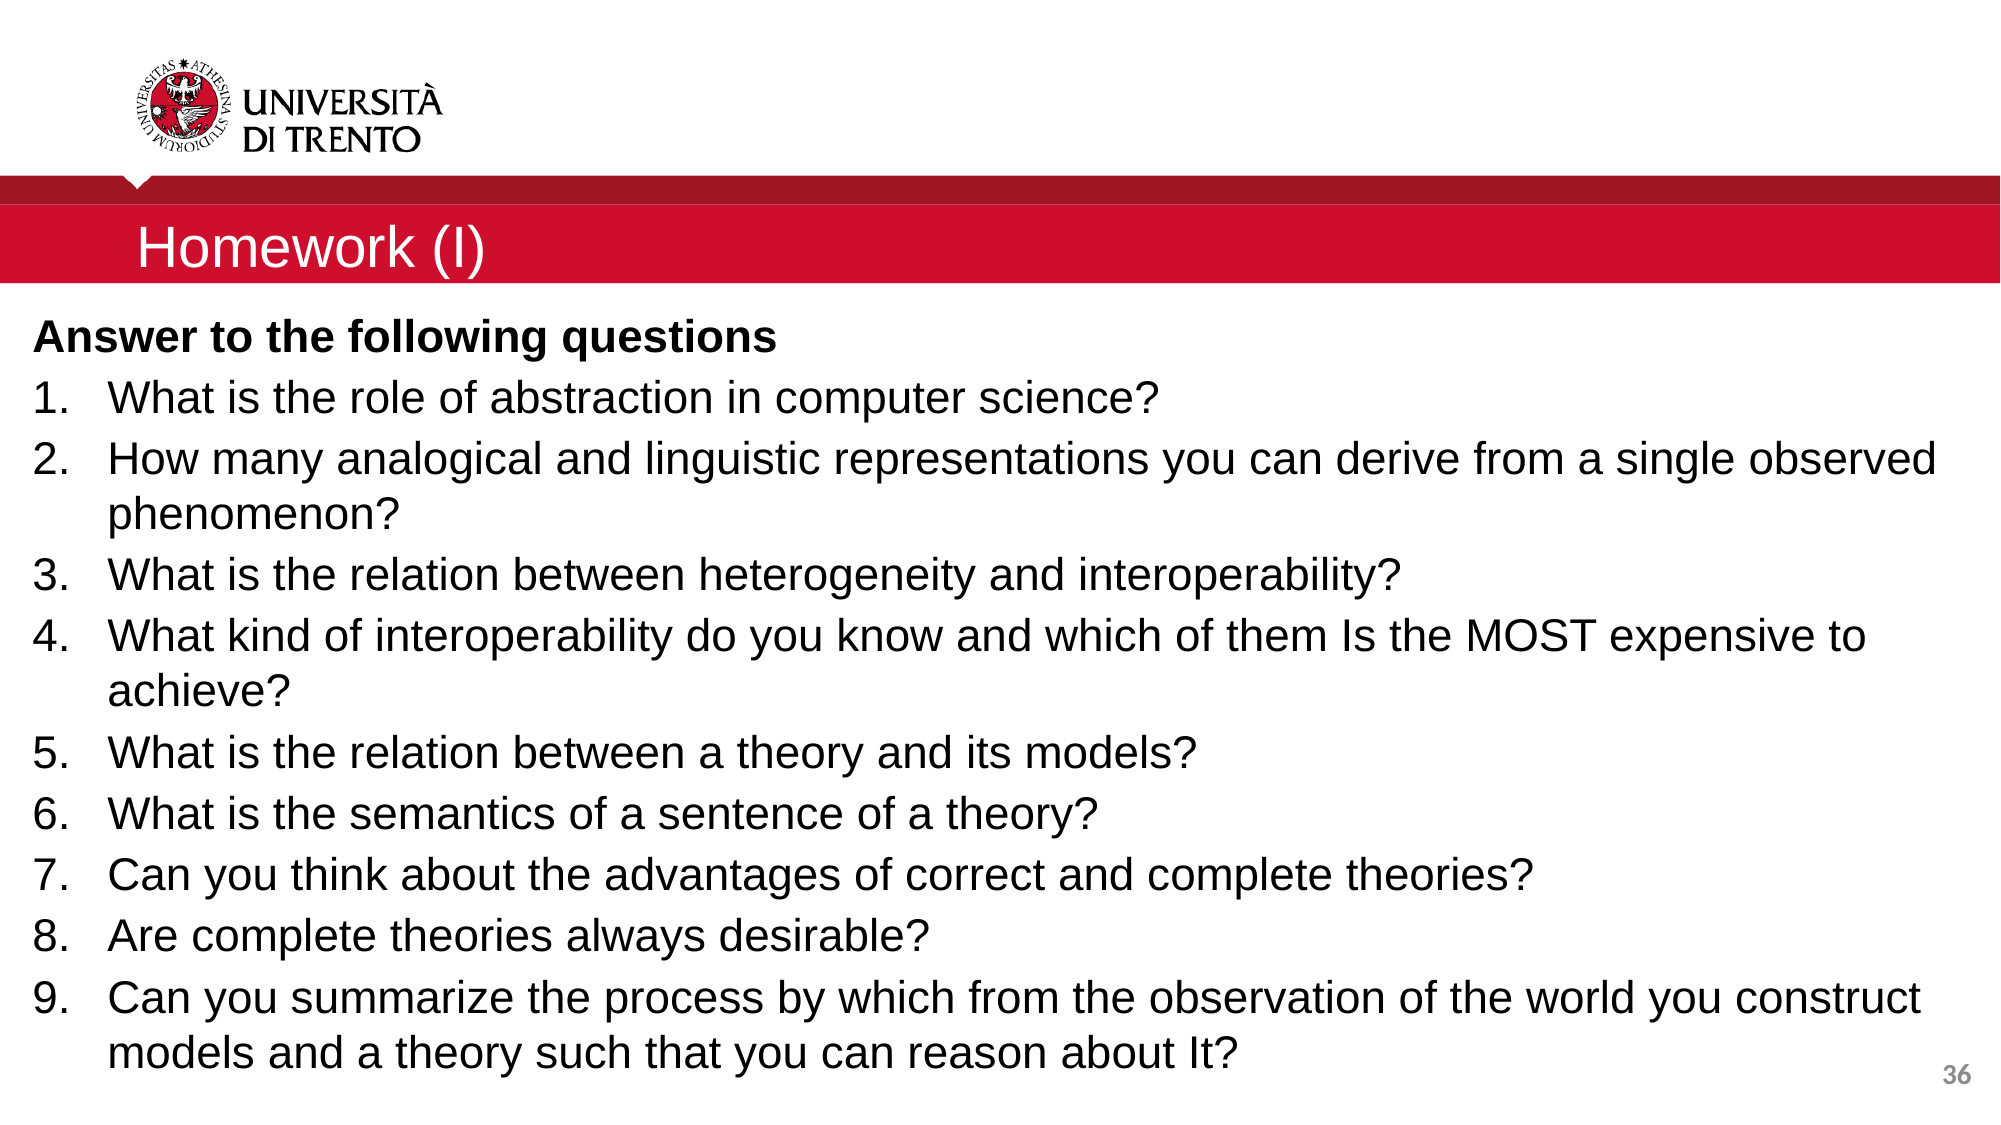

Homework (I)
Answer to the following questions
What is the role of abstraction in computer science?
How many analogical and linguistic representations you can derive from a single observed phenomenon?
What is the relation between heterogeneity and interoperability?
What kind of interoperability do you know and which of them Is the MOST expensive to achieve?
What is the relation between a theory and its models?
What is the semantics of a sentence of a theory?
Can you think about the advantages of correct and complete theories?
Are complete theories always desirable?
Can you summarize the process by which from the observation of the world you construct models and a theory such that you can reason about It?

36